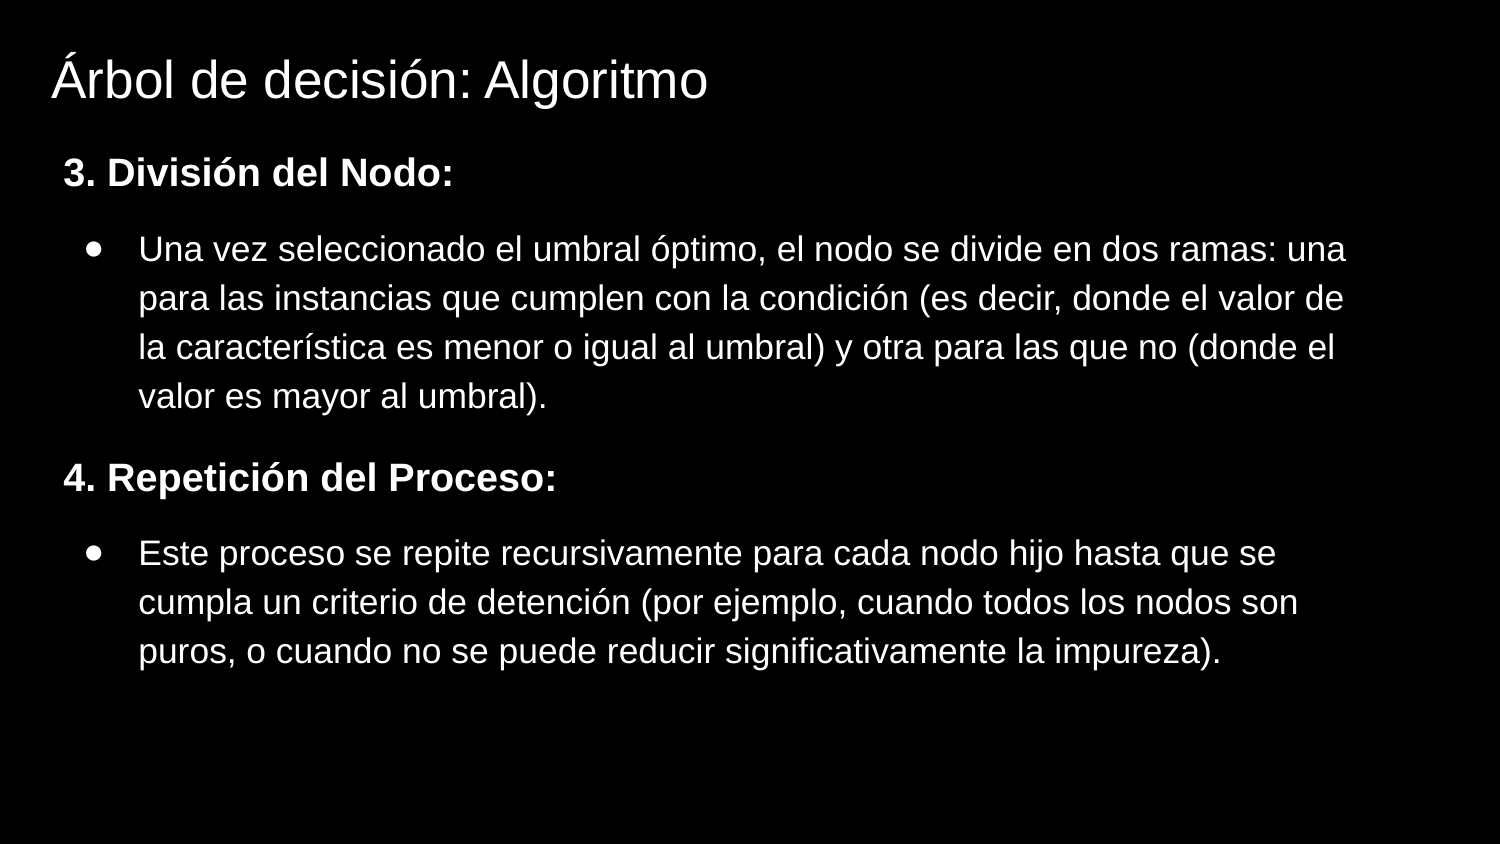

# Árbol de decisión: Algoritmo
3. División del Nodo:
Una vez seleccionado el umbral óptimo, el nodo se divide en dos ramas: una para las instancias que cumplen con la condición (es decir, donde el valor de la característica es menor o igual al umbral) y otra para las que no (donde el valor es mayor al umbral).
4. Repetición del Proceso:
Este proceso se repite recursivamente para cada nodo hijo hasta que se cumpla un criterio de detención (por ejemplo, cuando todos los nodos son puros, o cuando no se puede reducir significativamente la impureza).